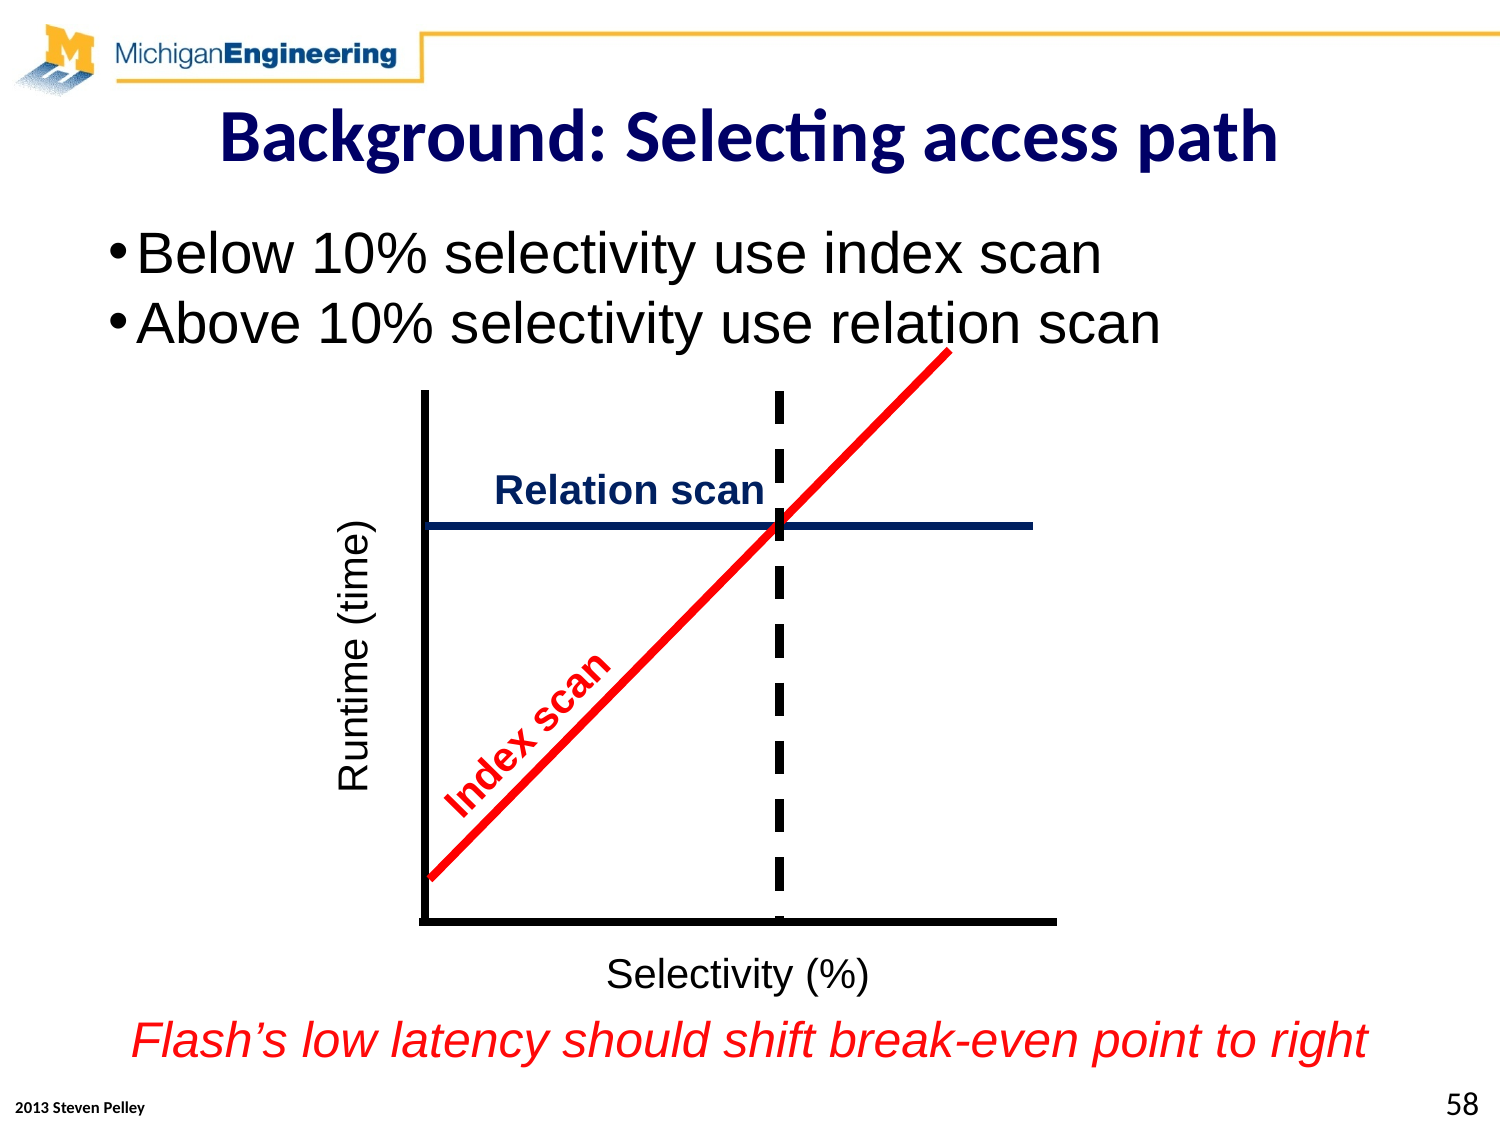

# Background: Selecting access path
Below 10% selectivity use index scan
Above 10% selectivity use relation scan
Runtime (time)
Selectivity (%)
Index scan
Relation scan
Flash’s low latency should shift break-even point to right
58